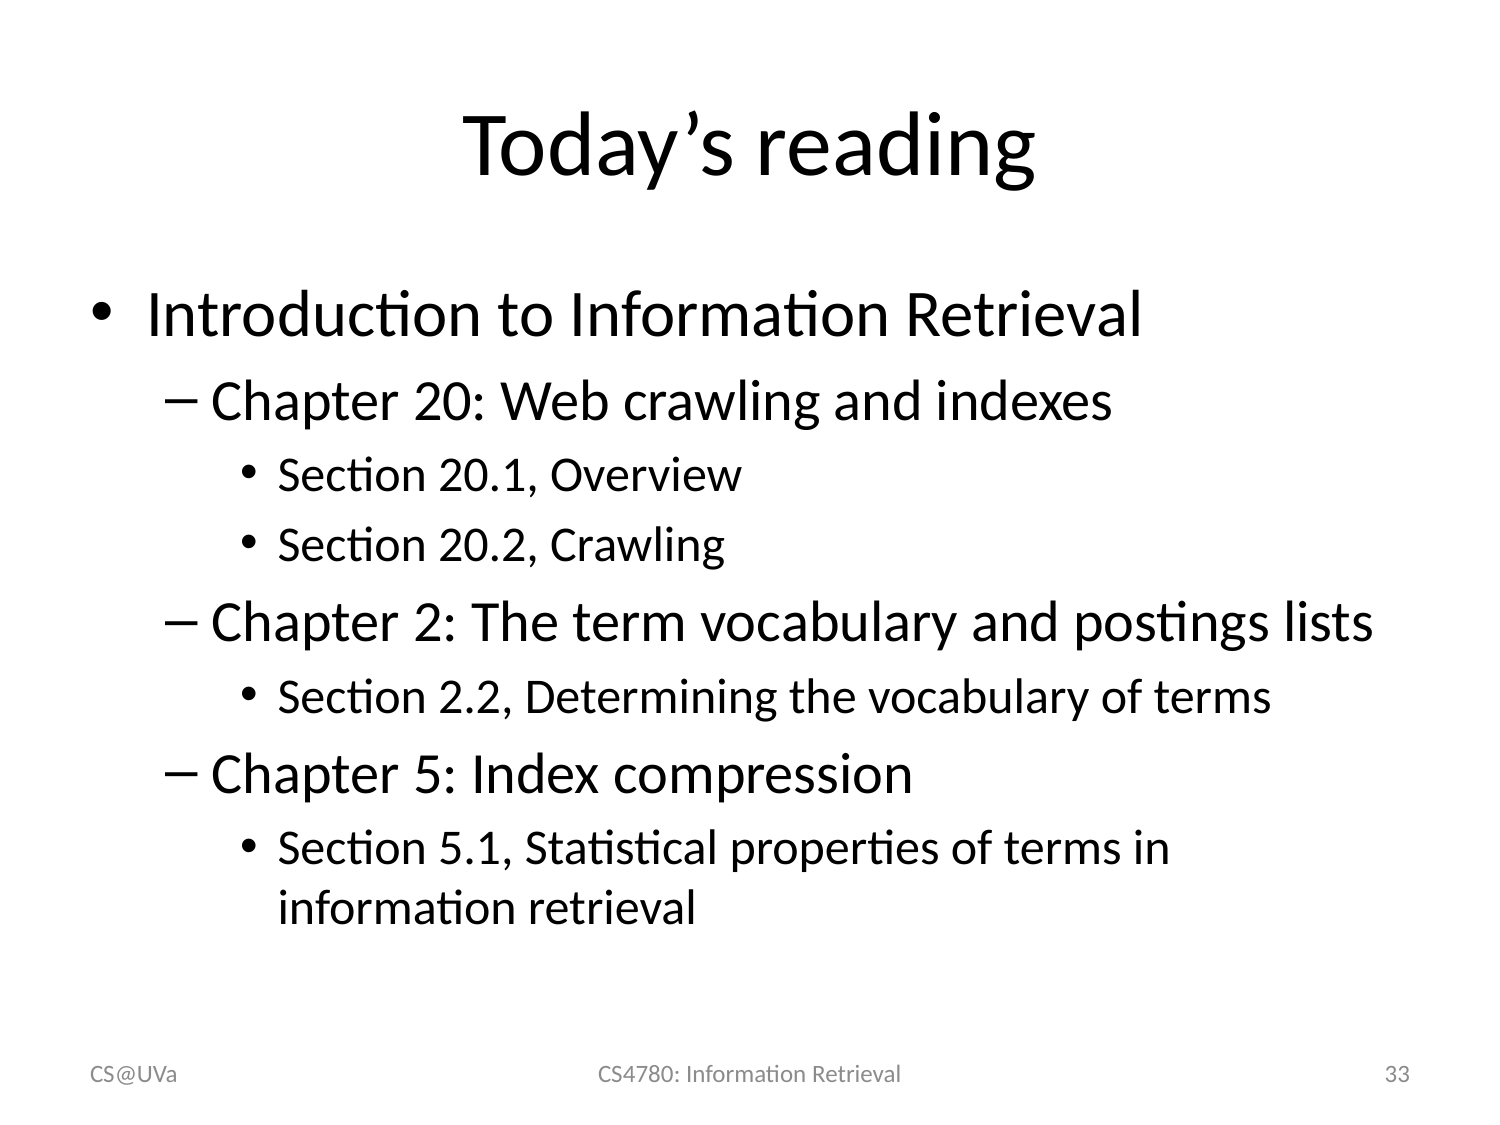

# Today’s reading
Introduction to Information Retrieval
Chapter 20: Web crawling and indexes
Section 20.1, Overview
Section 20.2, Crawling
Chapter 2: The term vocabulary and postings lists
Section 2.2, Determining the vocabulary of terms
Chapter 5: Index compression
Section 5.1, Statistical properties of terms in information retrieval

CS@UVa
CS4780: Information Retrieval
33